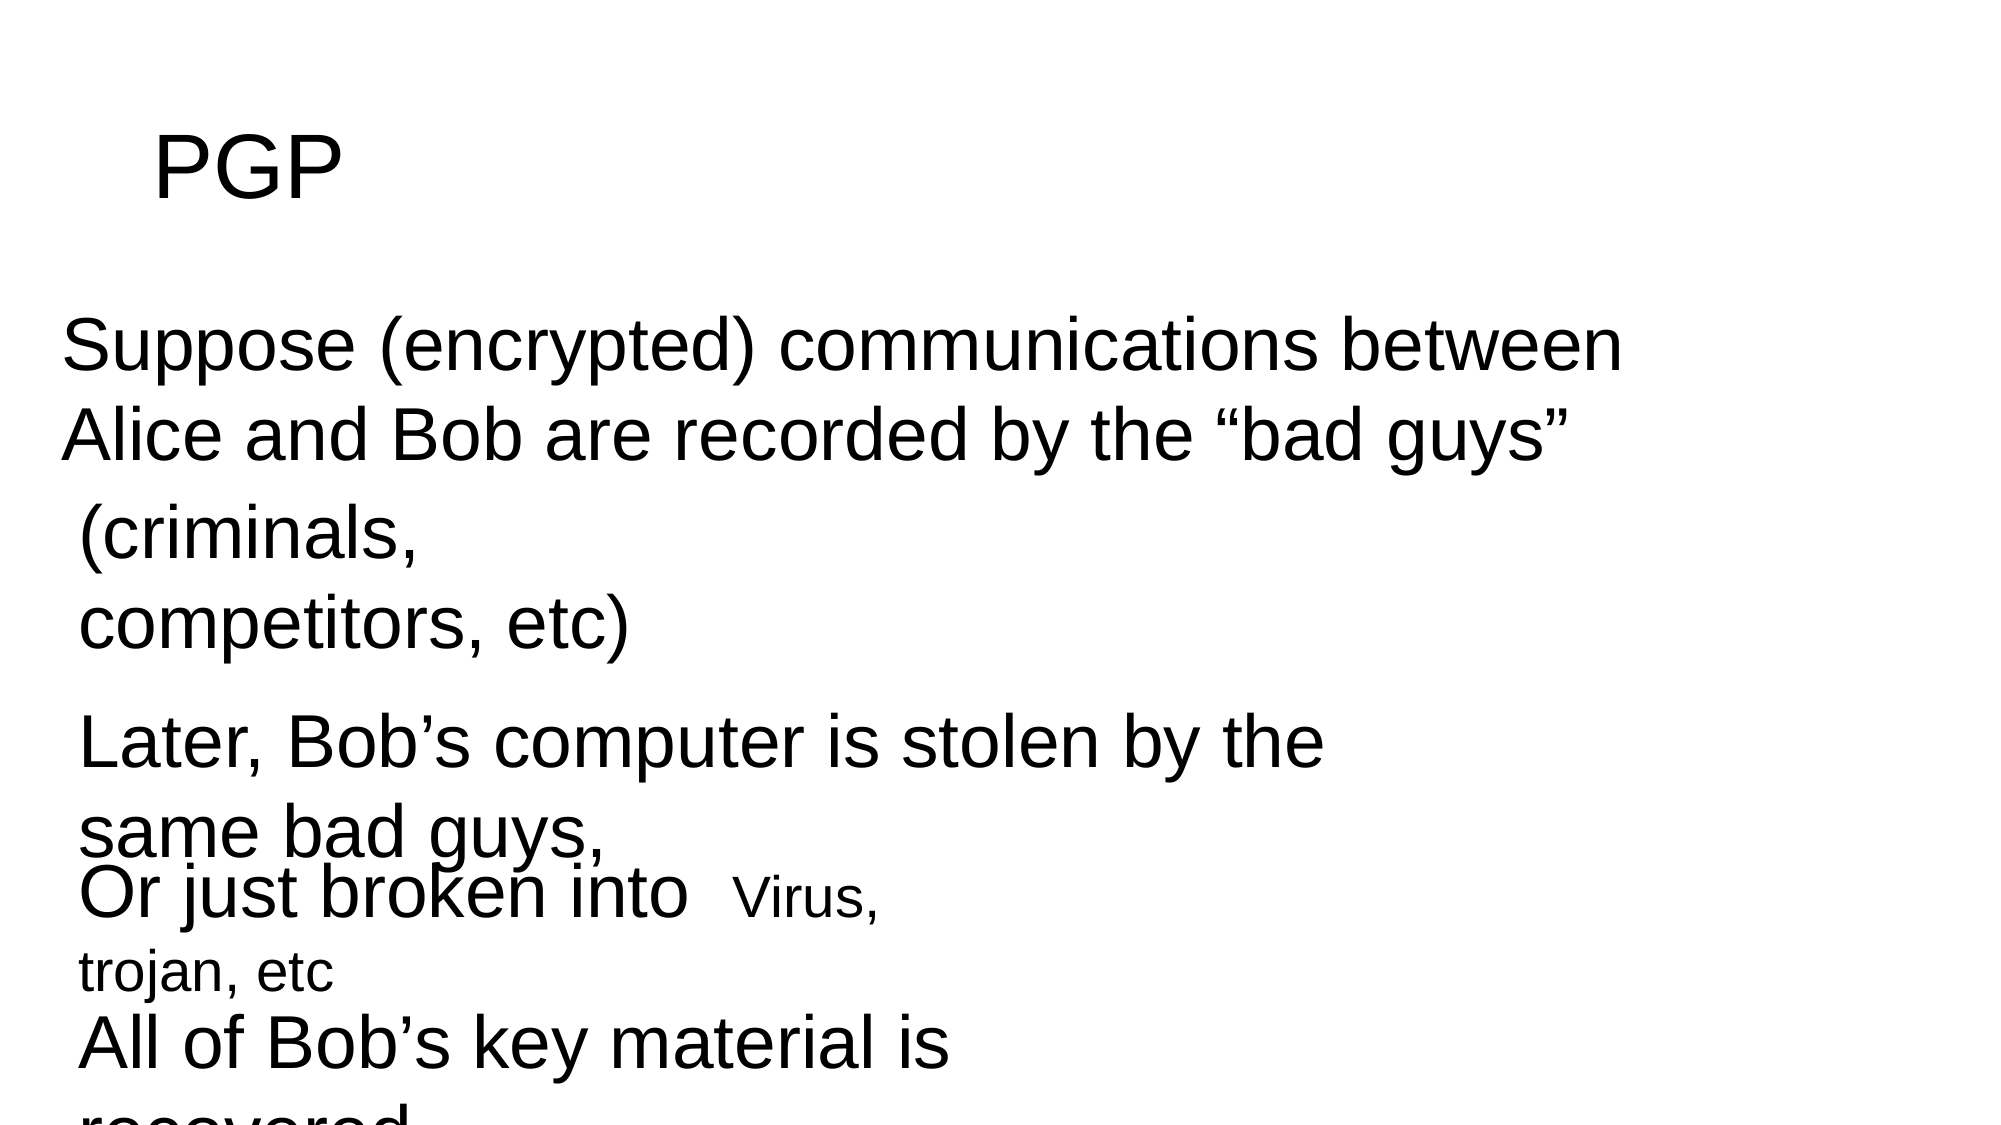

# PGP
Suppose (encrypted) communications between Alice and Bob are recorded by the “bad guys”
(criminals, competitors, etc)
Later, Bob’s computer is stolen by the same bad guys,
Or just broken into  Virus, trojan, etc
All of Bob’s key material is recovered